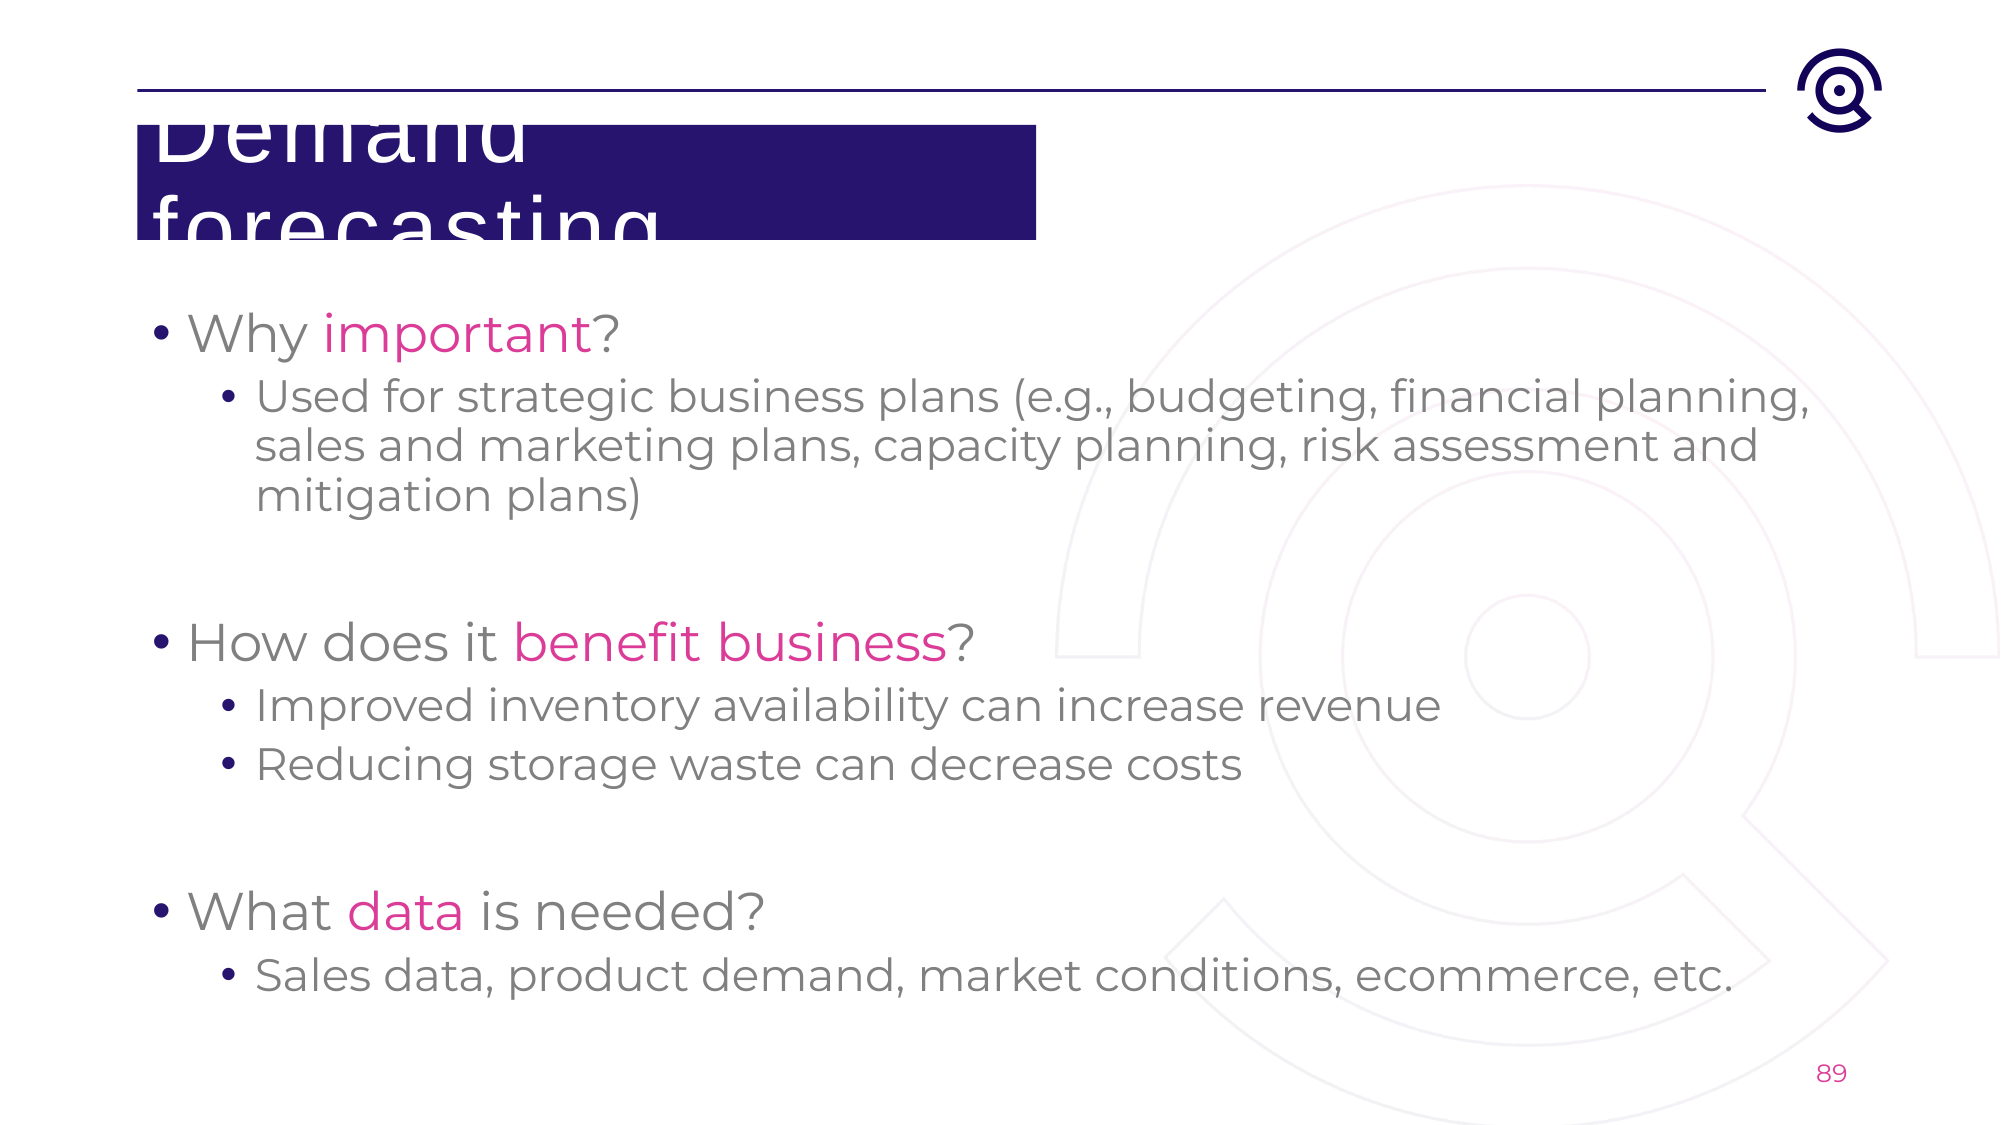

# Demand forecasting
Why important?
Used for strategic business plans (e.g., budgeting, financial planning, sales and marketing plans, capacity planning, risk assessment and mitigation plans)

How does it benefit business?
Improved inventory availability can increase revenue
Reducing storage waste can decrease costs

What data is needed?
Sales data, product demand, market conditions, ecommerce, etc.
89